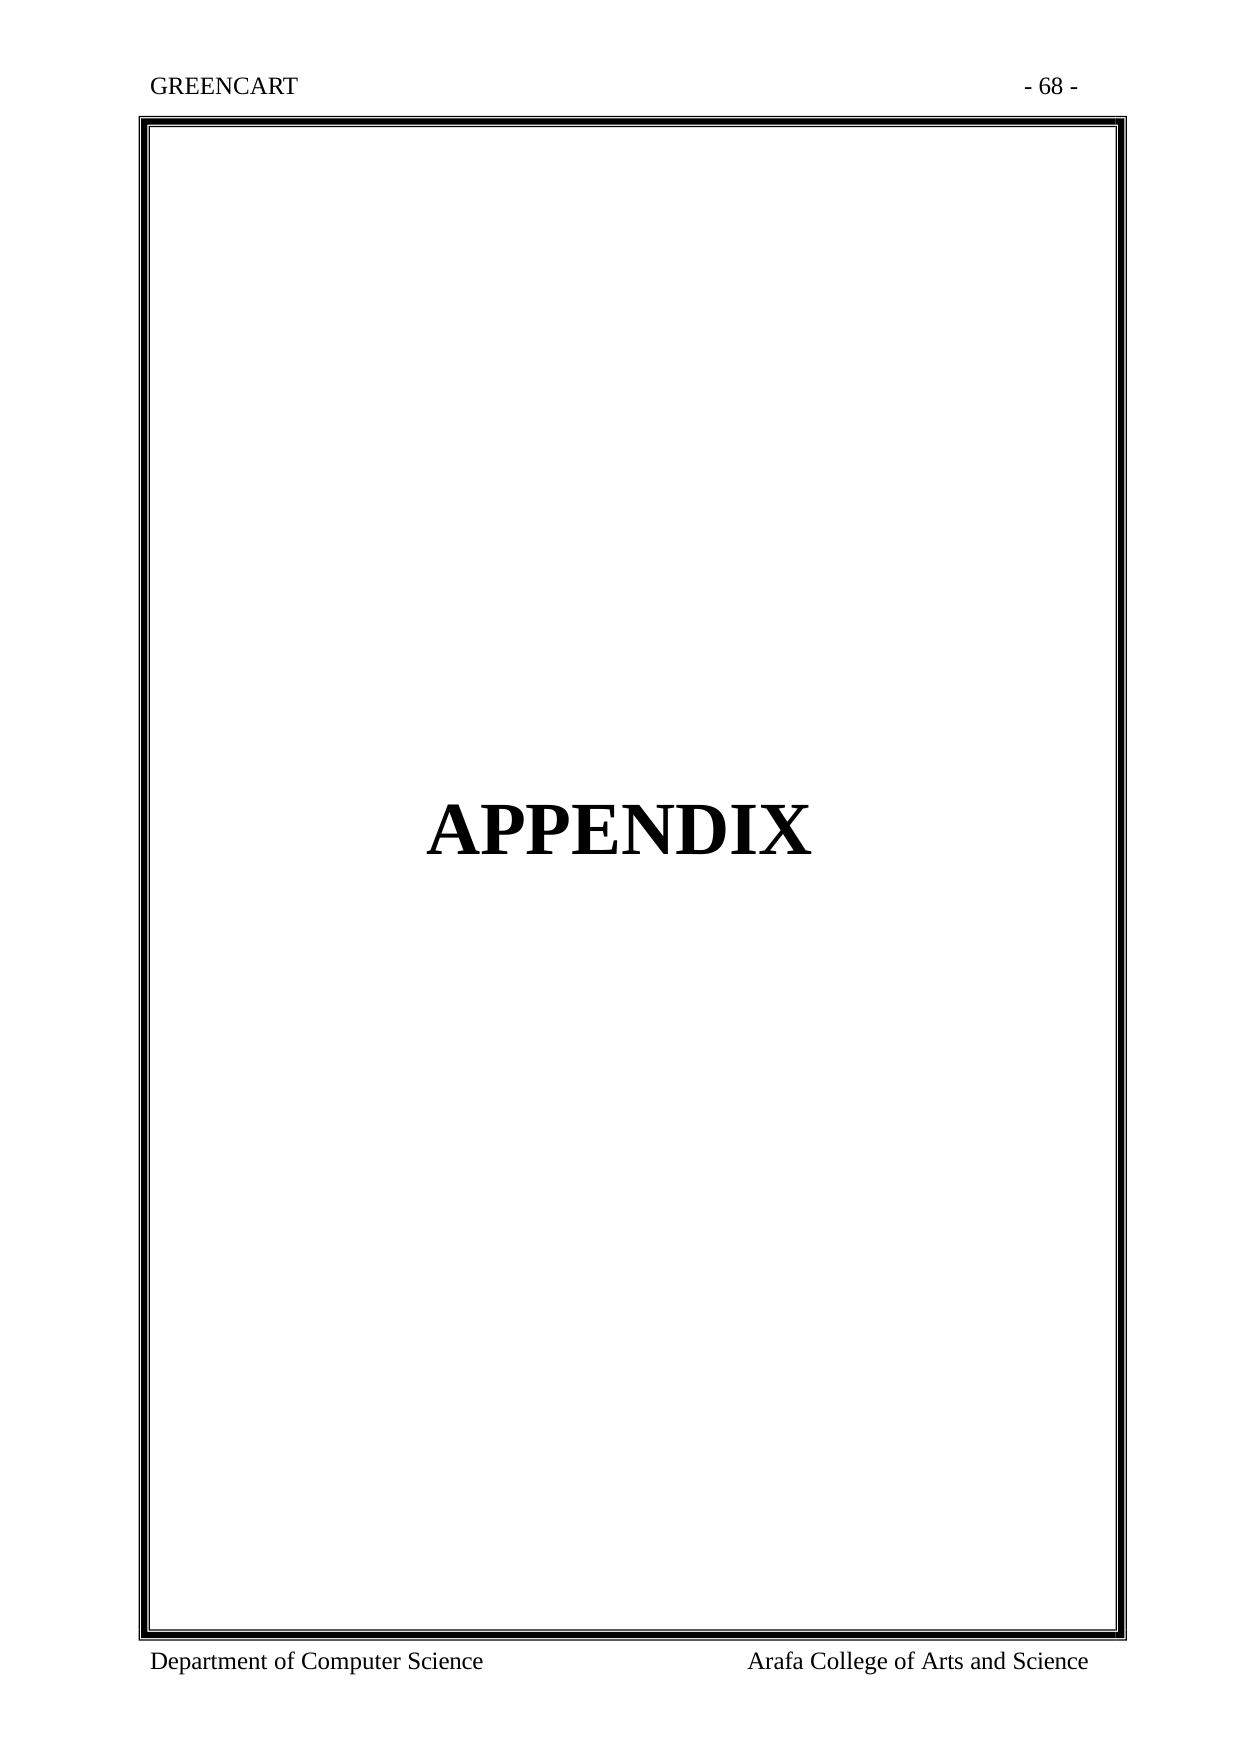

GREENCART
- 68 -

# APPENDIX
Department of Computer Science
Arafa College of Arts and Science